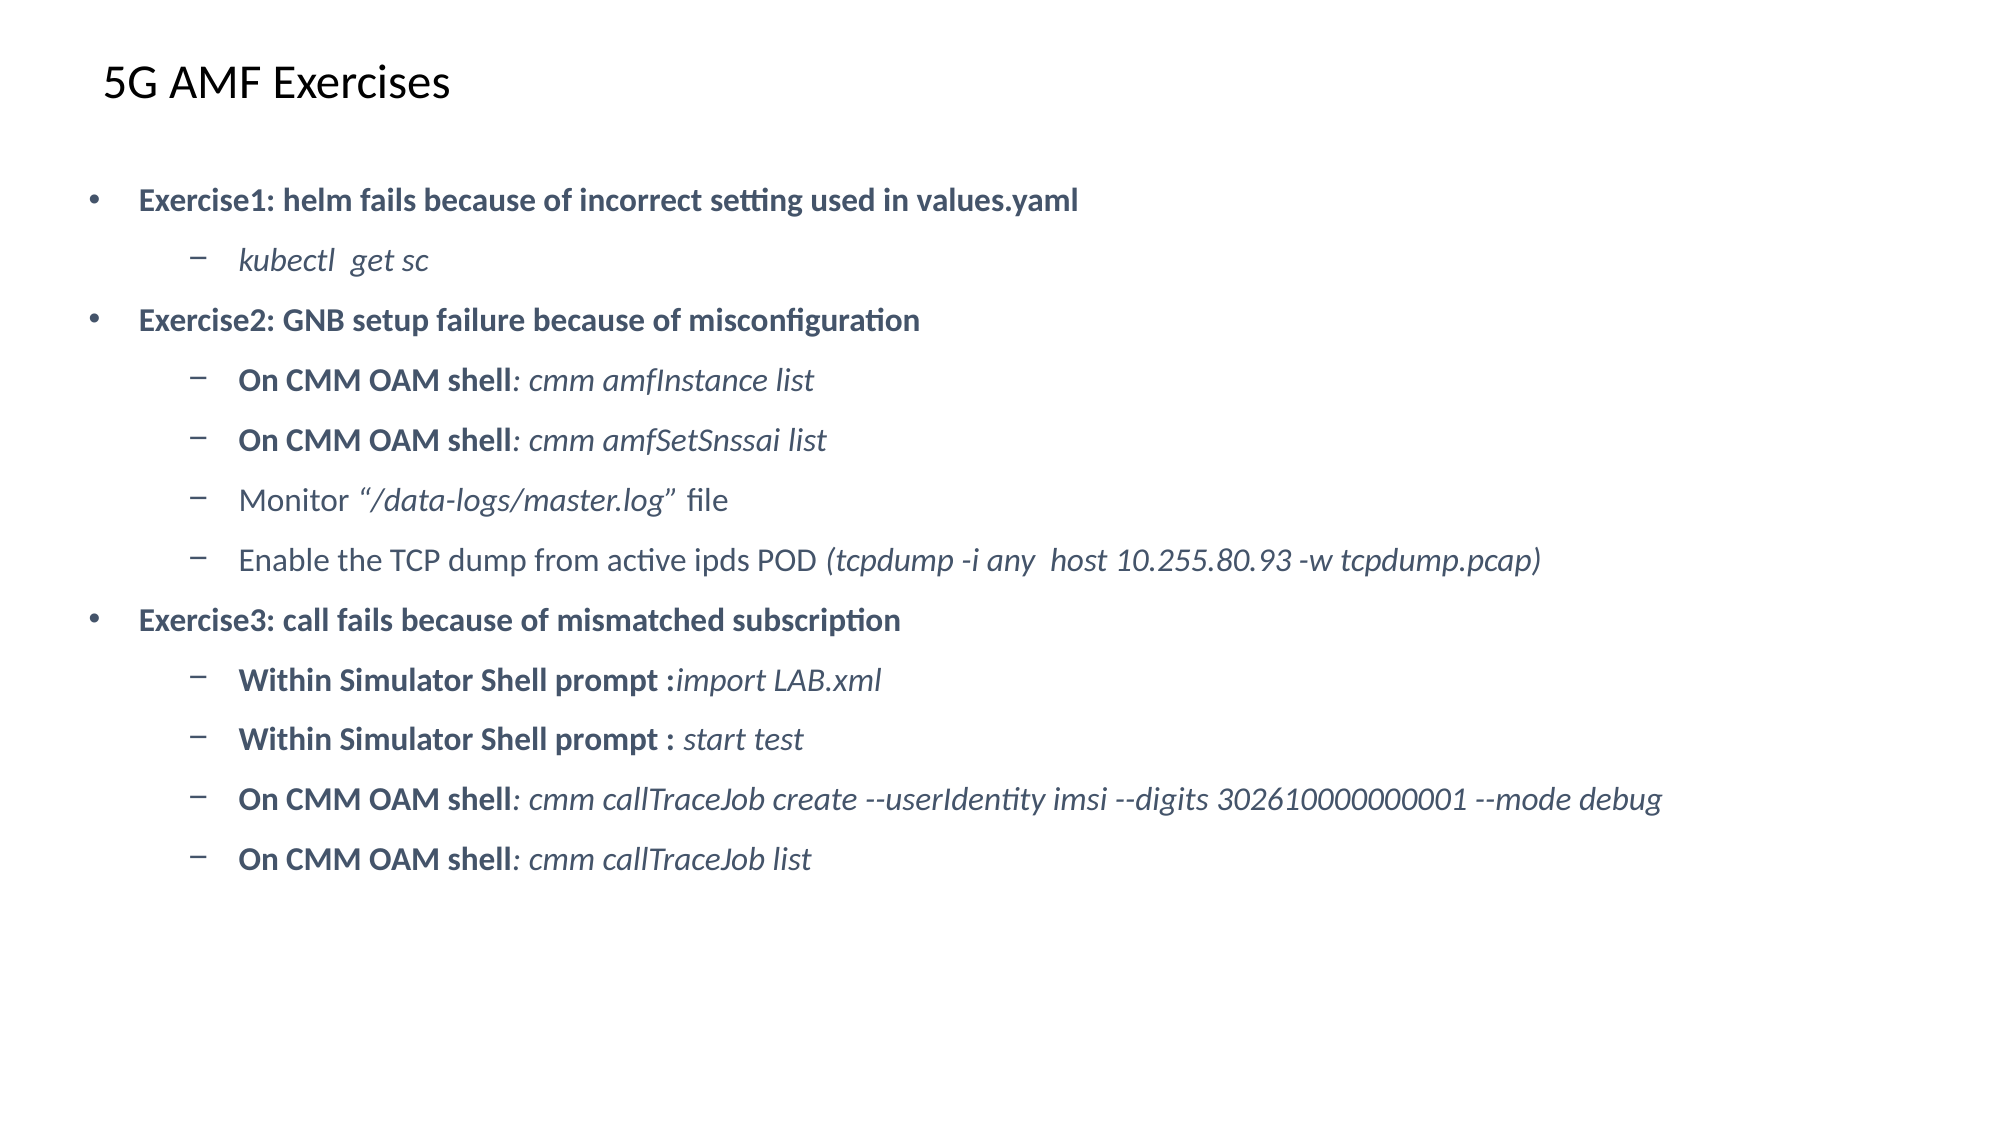

# 5G AMF Exercises
Exercise1: helm fails because of incorrect setting used in values.yaml
kubectl  get sc
Exercise2: GNB setup failure because of misconfiguration
On CMM OAM shell: cmm amfInstance list
On CMM OAM shell: cmm amfSetSnssai list
Monitor “/data-logs/master.log” file
Enable the TCP dump from active ipds POD (tcpdump -i any  host 10.255.80.93 -w tcpdump.pcap)
Exercise3: call fails because of mismatched subscription
Within Simulator Shell prompt :import LAB.xml
Within Simulator Shell prompt : start test
On CMM OAM shell: cmm callTraceJob create --userIdentity imsi --digits 302610000000001 --mode debug
On CMM OAM shell: cmm callTraceJob list